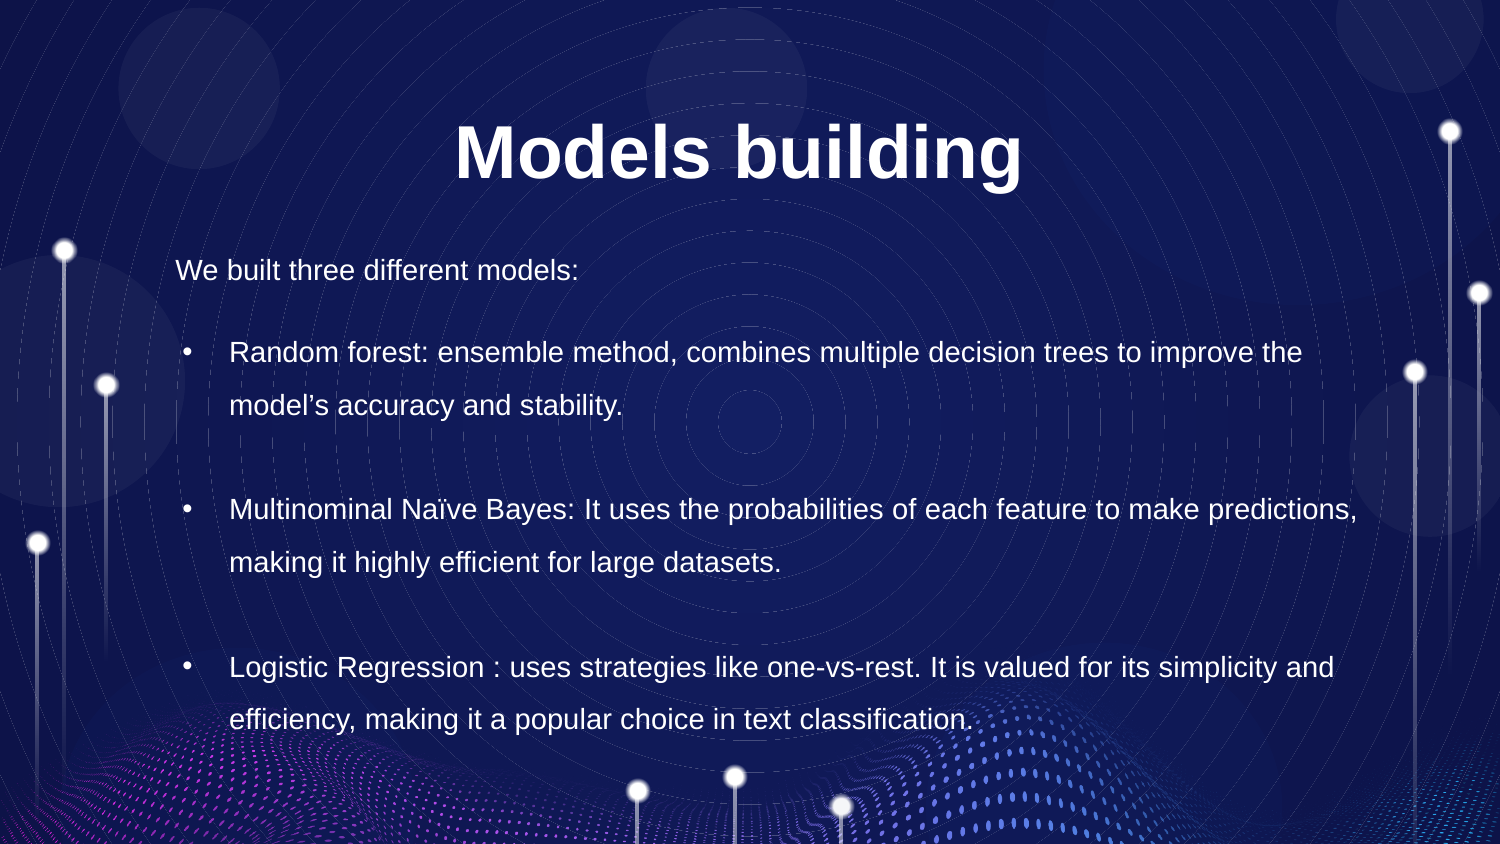

# Models building
We built three different models:
Random forest: ensemble method, combines multiple decision trees to improve the model’s accuracy and stability.

Multinominal Naïve Bayes: It uses the probabilities of each feature to make predictions, making it highly efficient for large datasets.

Logistic Regression : uses strategies like one-vs-rest. It is valued for its simplicity and efficiency, making it a popular choice in text classification.